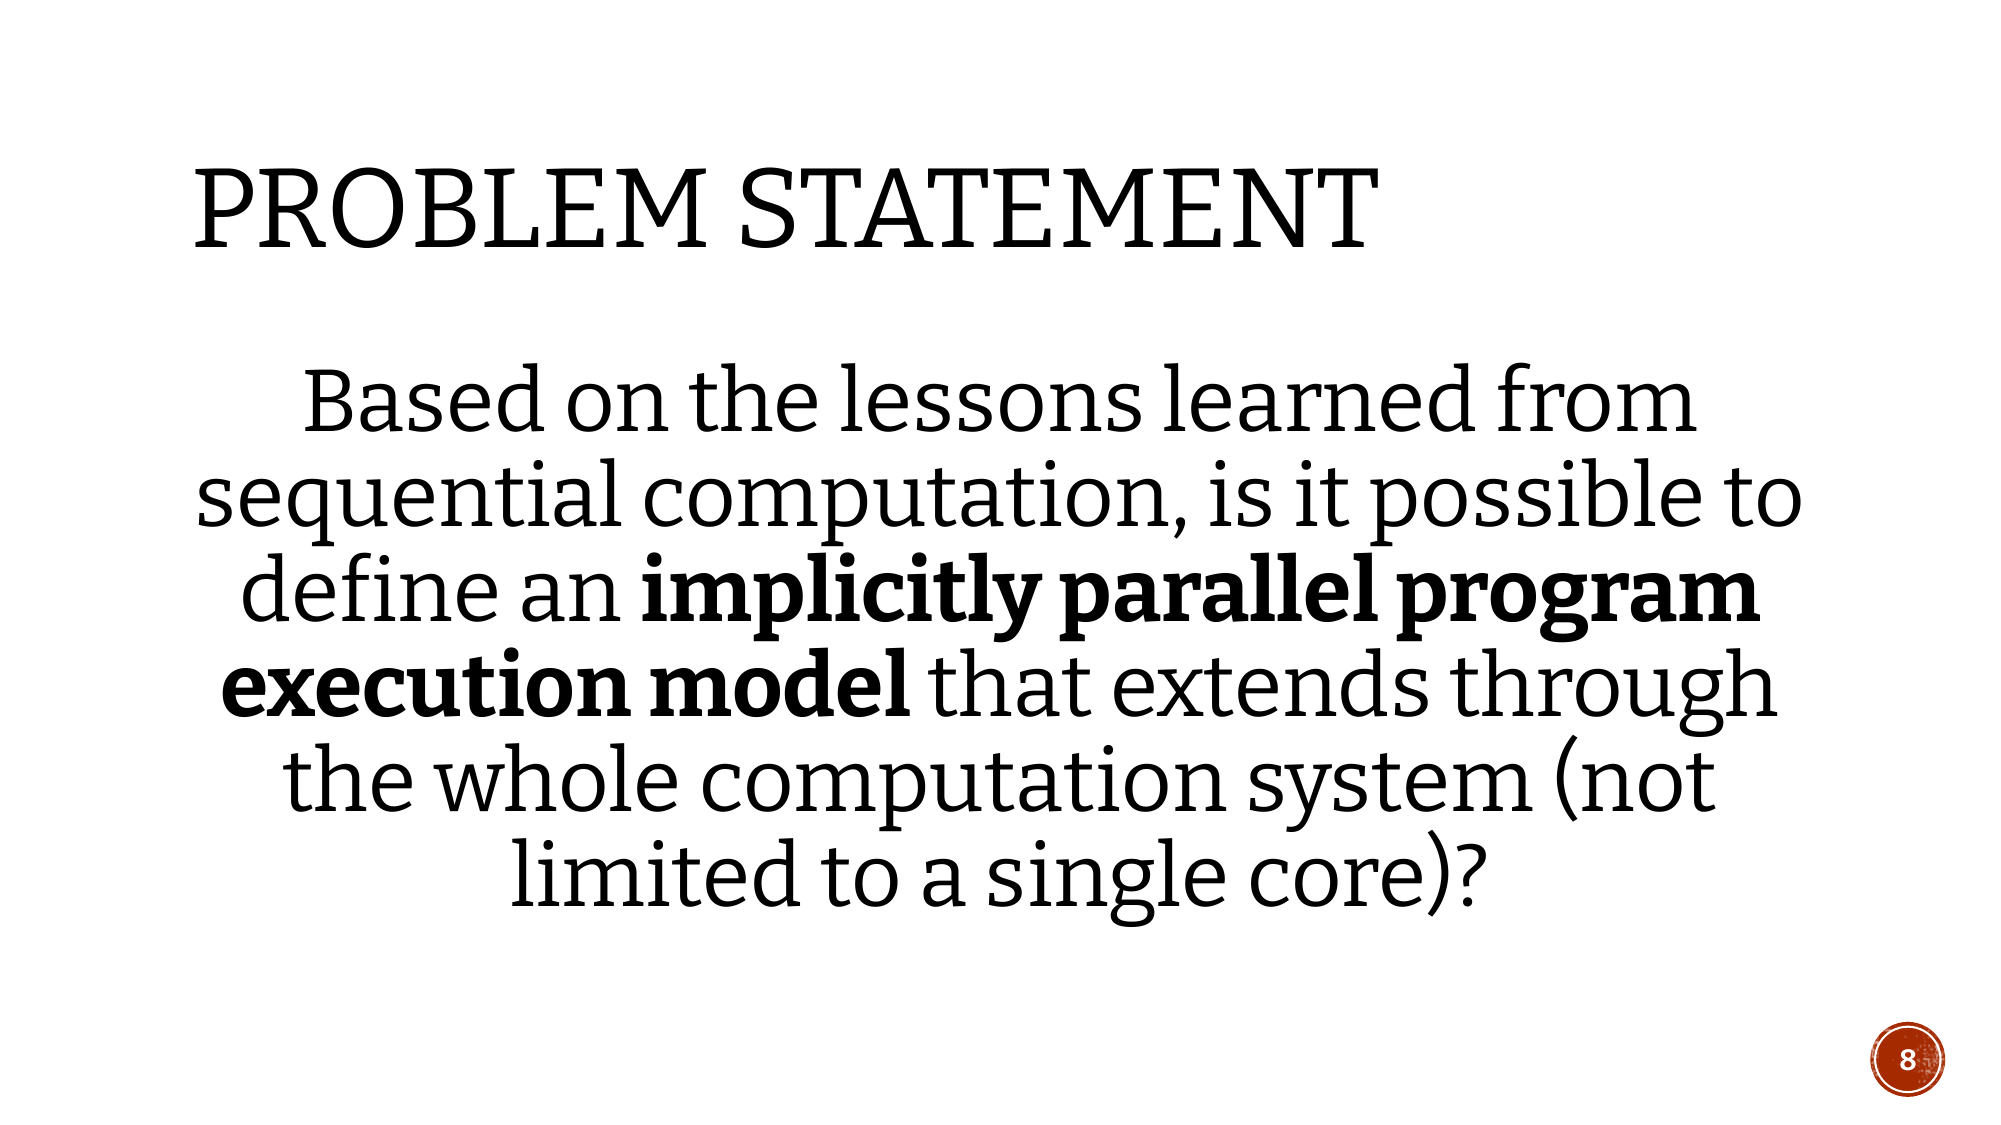

# Problem Statement
Based on the lessons learned from sequential computation, is it possible to define an implicitly parallel program execution model that extends through the whole computation system (not limited to a single core)?
8